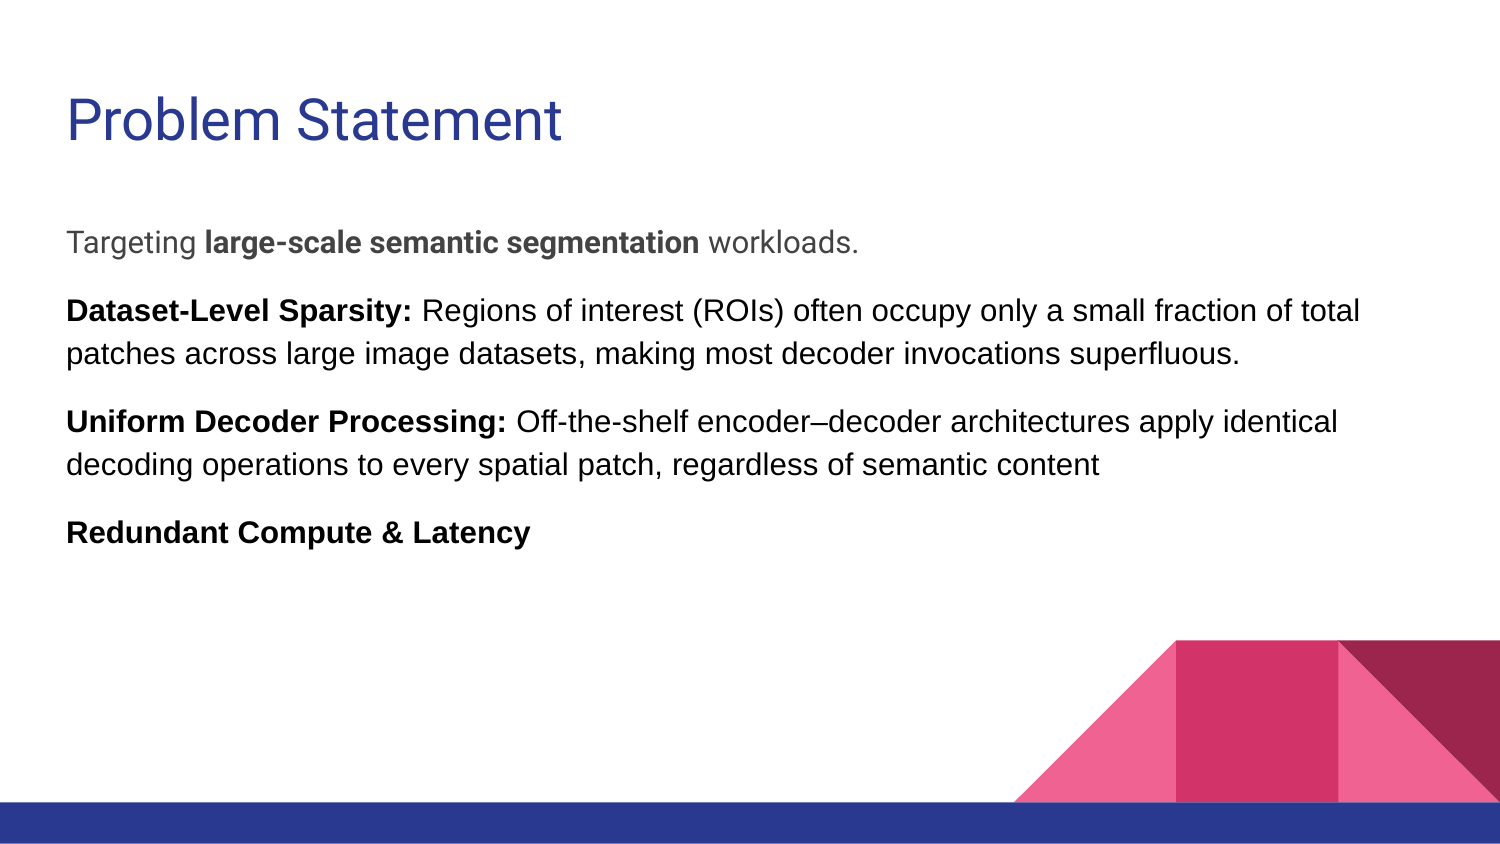

# Problem Statement
Targeting large-scale semantic segmentation workloads.
Dataset‑Level Sparsity: Regions of interest (ROIs) often occupy only a small fraction of total patches across large image datasets, making most decoder invocations superfluous.
Uniform Decoder Processing: Off‑the‑shelf encoder–decoder architectures apply identical decoding operations to every spatial patch, regardless of semantic content
Redundant Compute & Latency